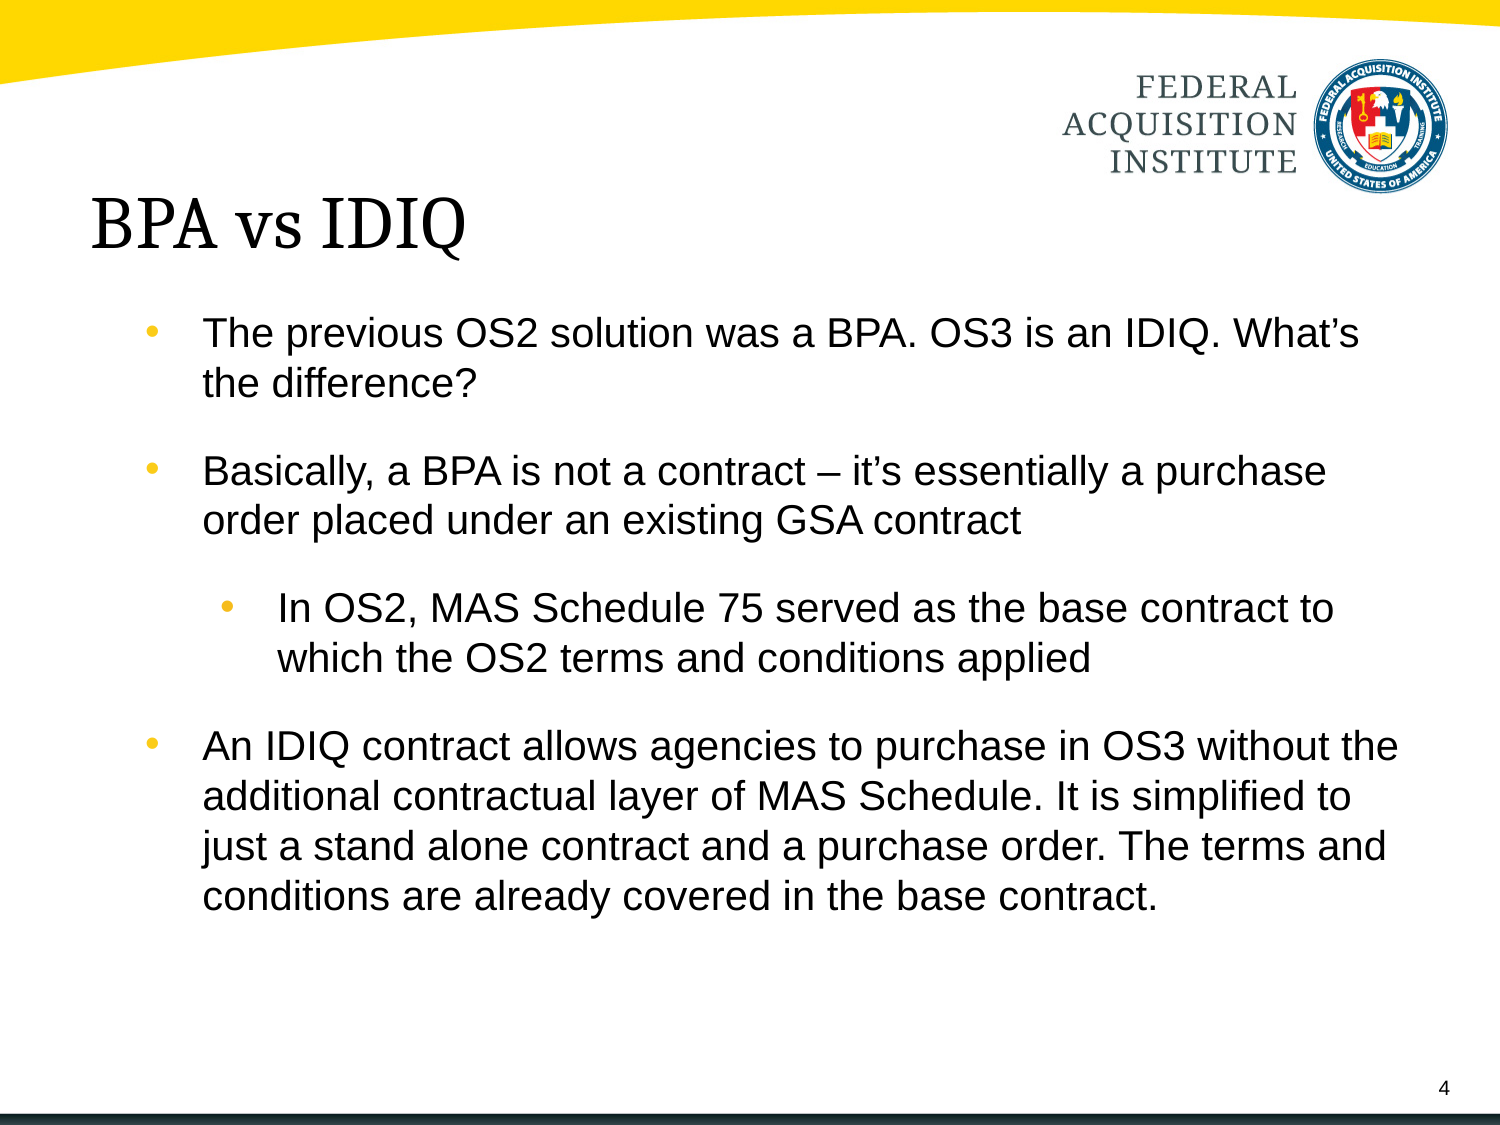

# BPA vs IDIQ
The previous OS2 solution was a BPA. OS3 is an IDIQ. What’s the difference?
Basically, a BPA is not a contract – it’s essentially a purchase order placed under an existing GSA contract
In OS2, MAS Schedule 75 served as the base contract to which the OS2 terms and conditions applied
An IDIQ contract allows agencies to purchase in OS3 without the additional contractual layer of MAS Schedule. It is simplified to just a stand alone contract and a purchase order. The terms and conditions are already covered in the base contract.

4